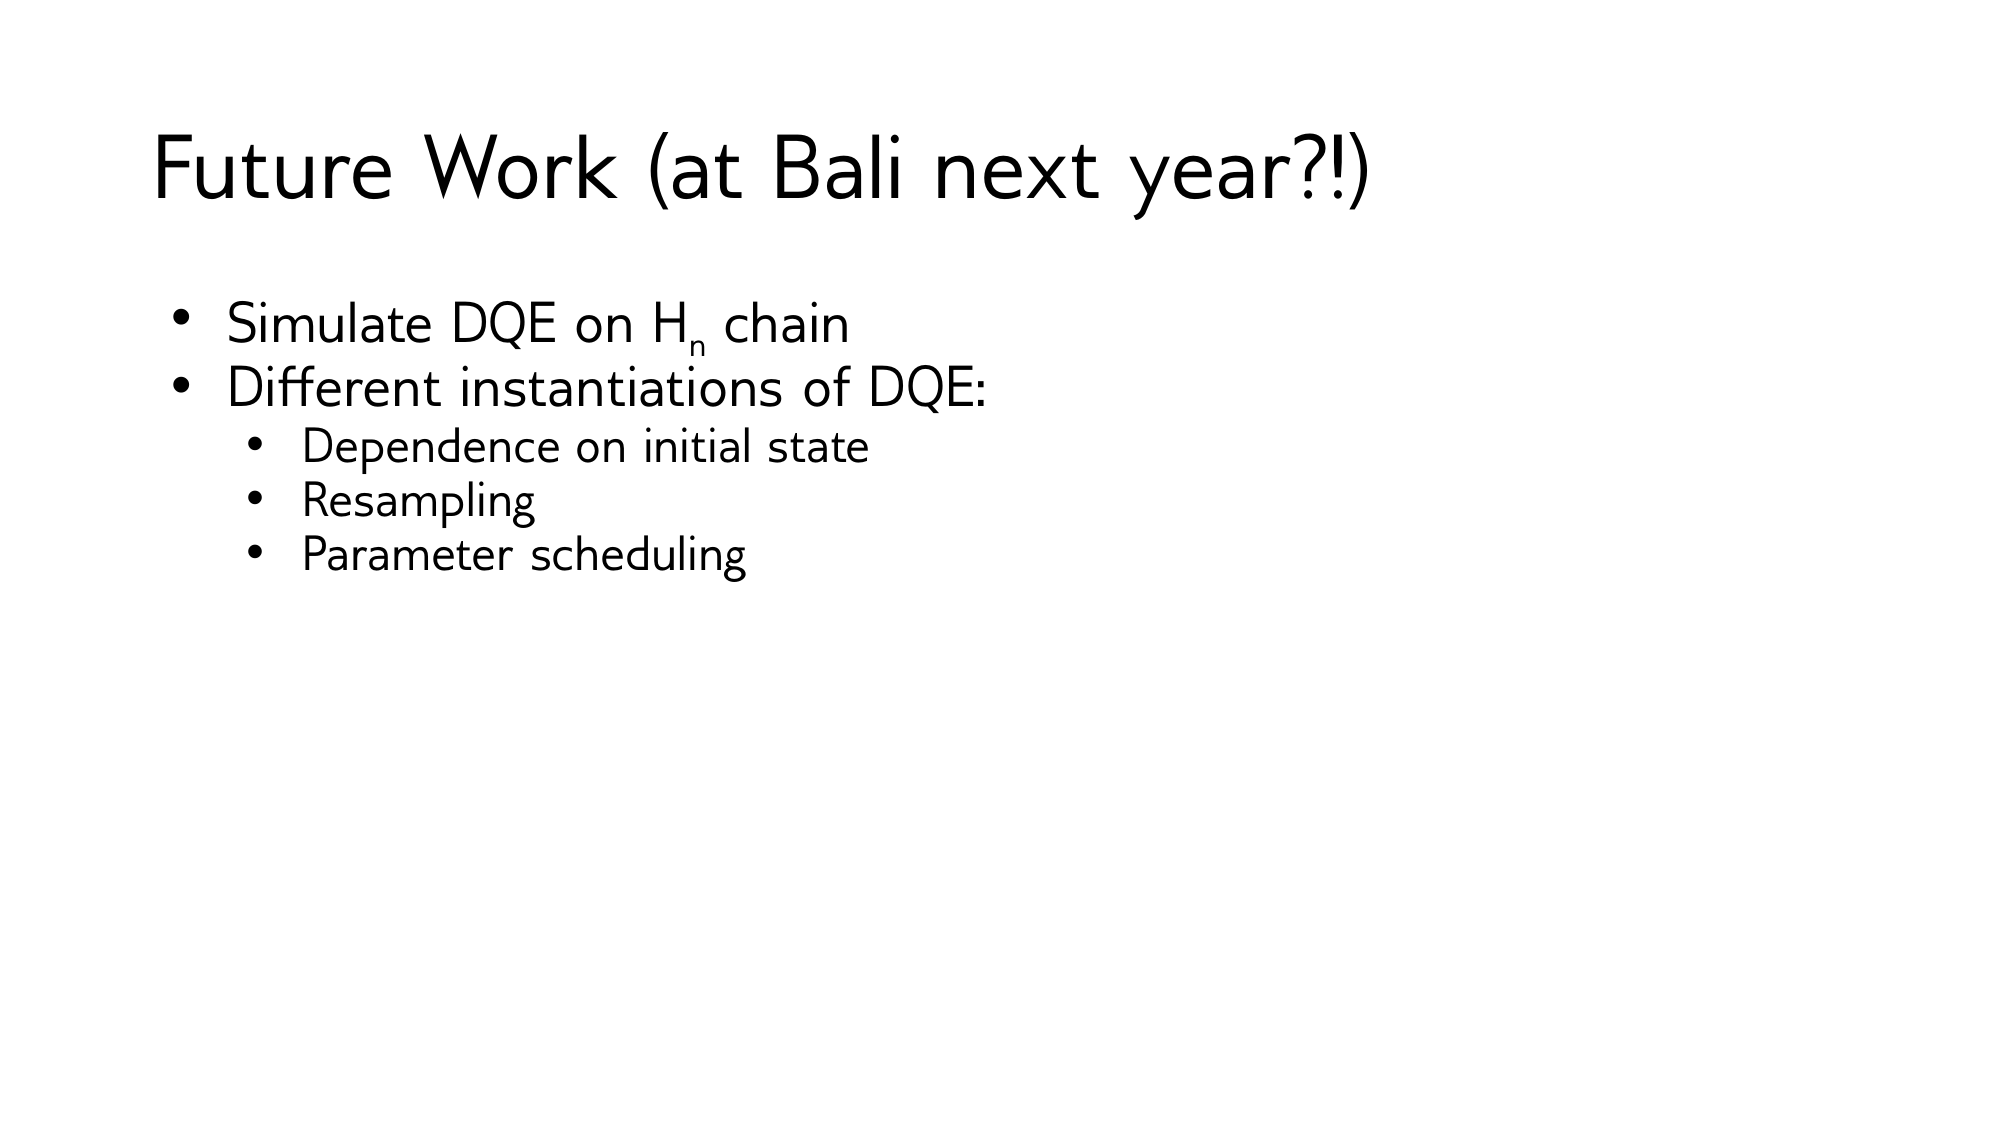

# Future Work (at Bali next year?!)

Simulate DQE on Hn chain
Different instantiations of DQE:
Dependence on initial state
Resampling
Parameter scheduling